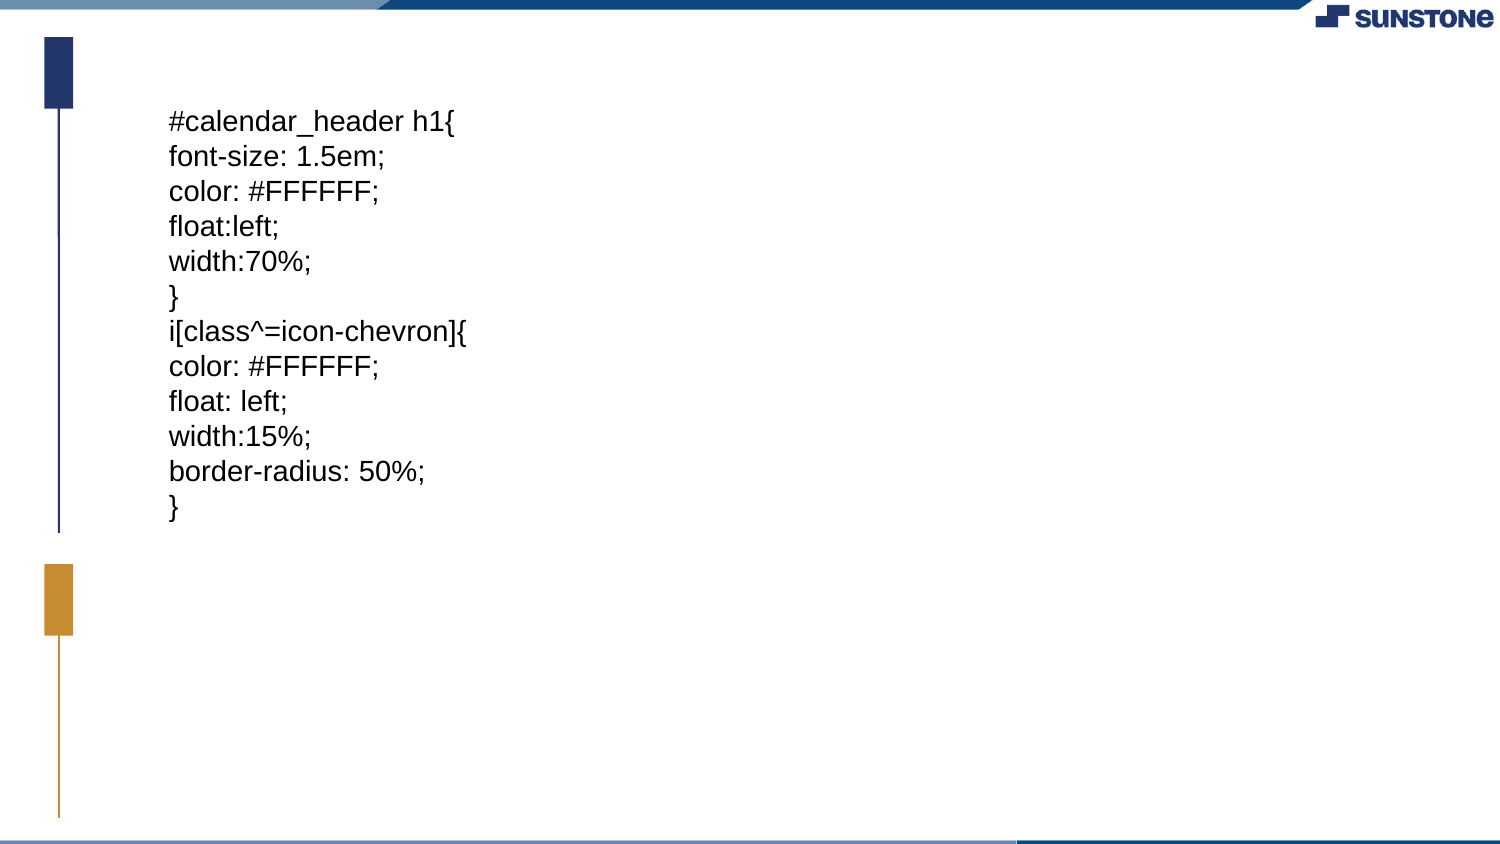

#calendar_header h1{
font-size: 1.5em;
color: #FFFFFF;
float:left;
width:70%;
}
i[class^=icon-chevron]{
color: #FFFFFF;
float: left;
width:15%;
border-radius: 50%;
}